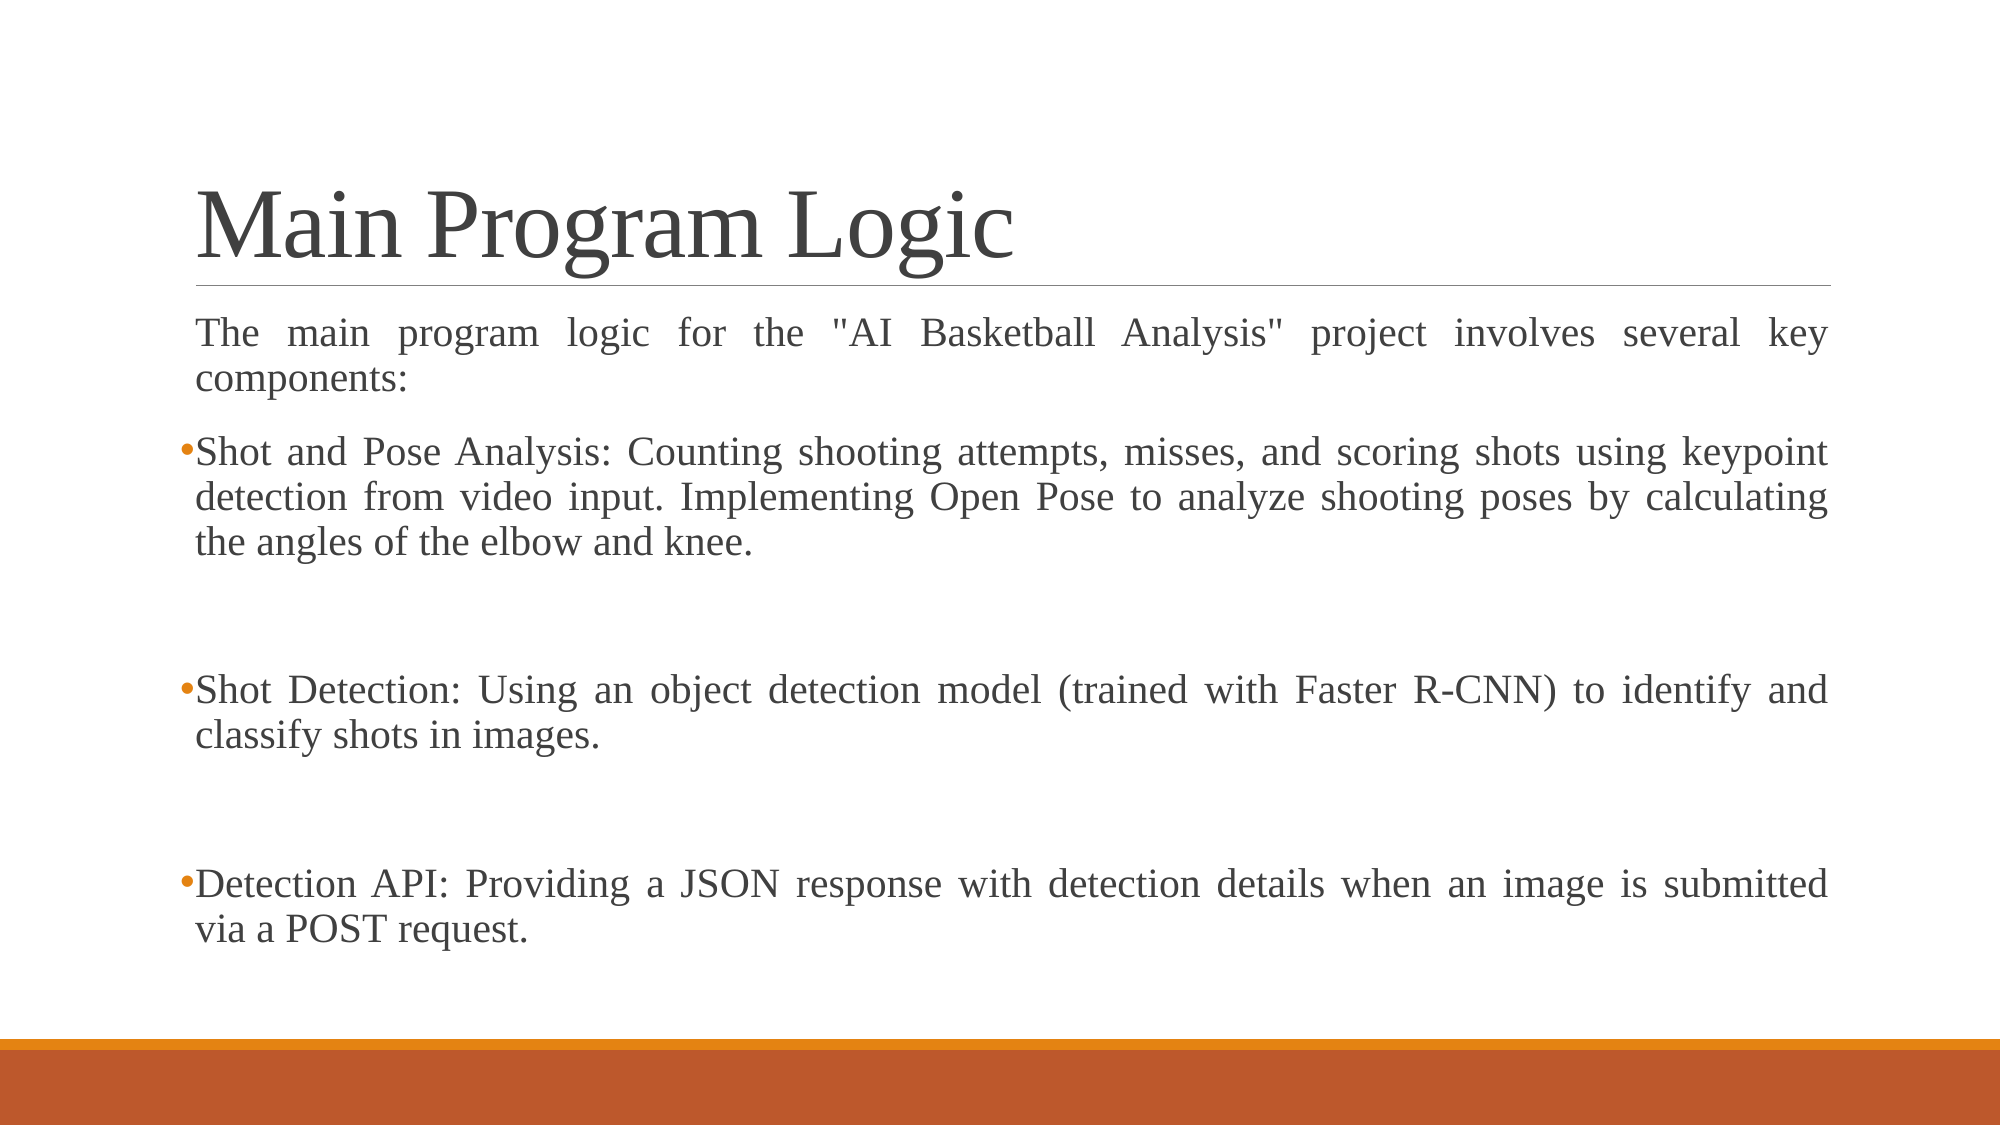

# Main Program Logic
The main program logic for the "AI Basketball Analysis" project involves several key components:
Shot and Pose Analysis: Counting shooting attempts, misses, and scoring shots using keypoint detection from video input. Implementing Open Pose to analyze shooting poses by calculating the angles of the elbow and knee.

Shot Detection: Using an object detection model (trained with Faster R-CNN) to identify and classify shots in images.

Detection API: Providing a JSON response with detection details when an image is submitted via a POST request.